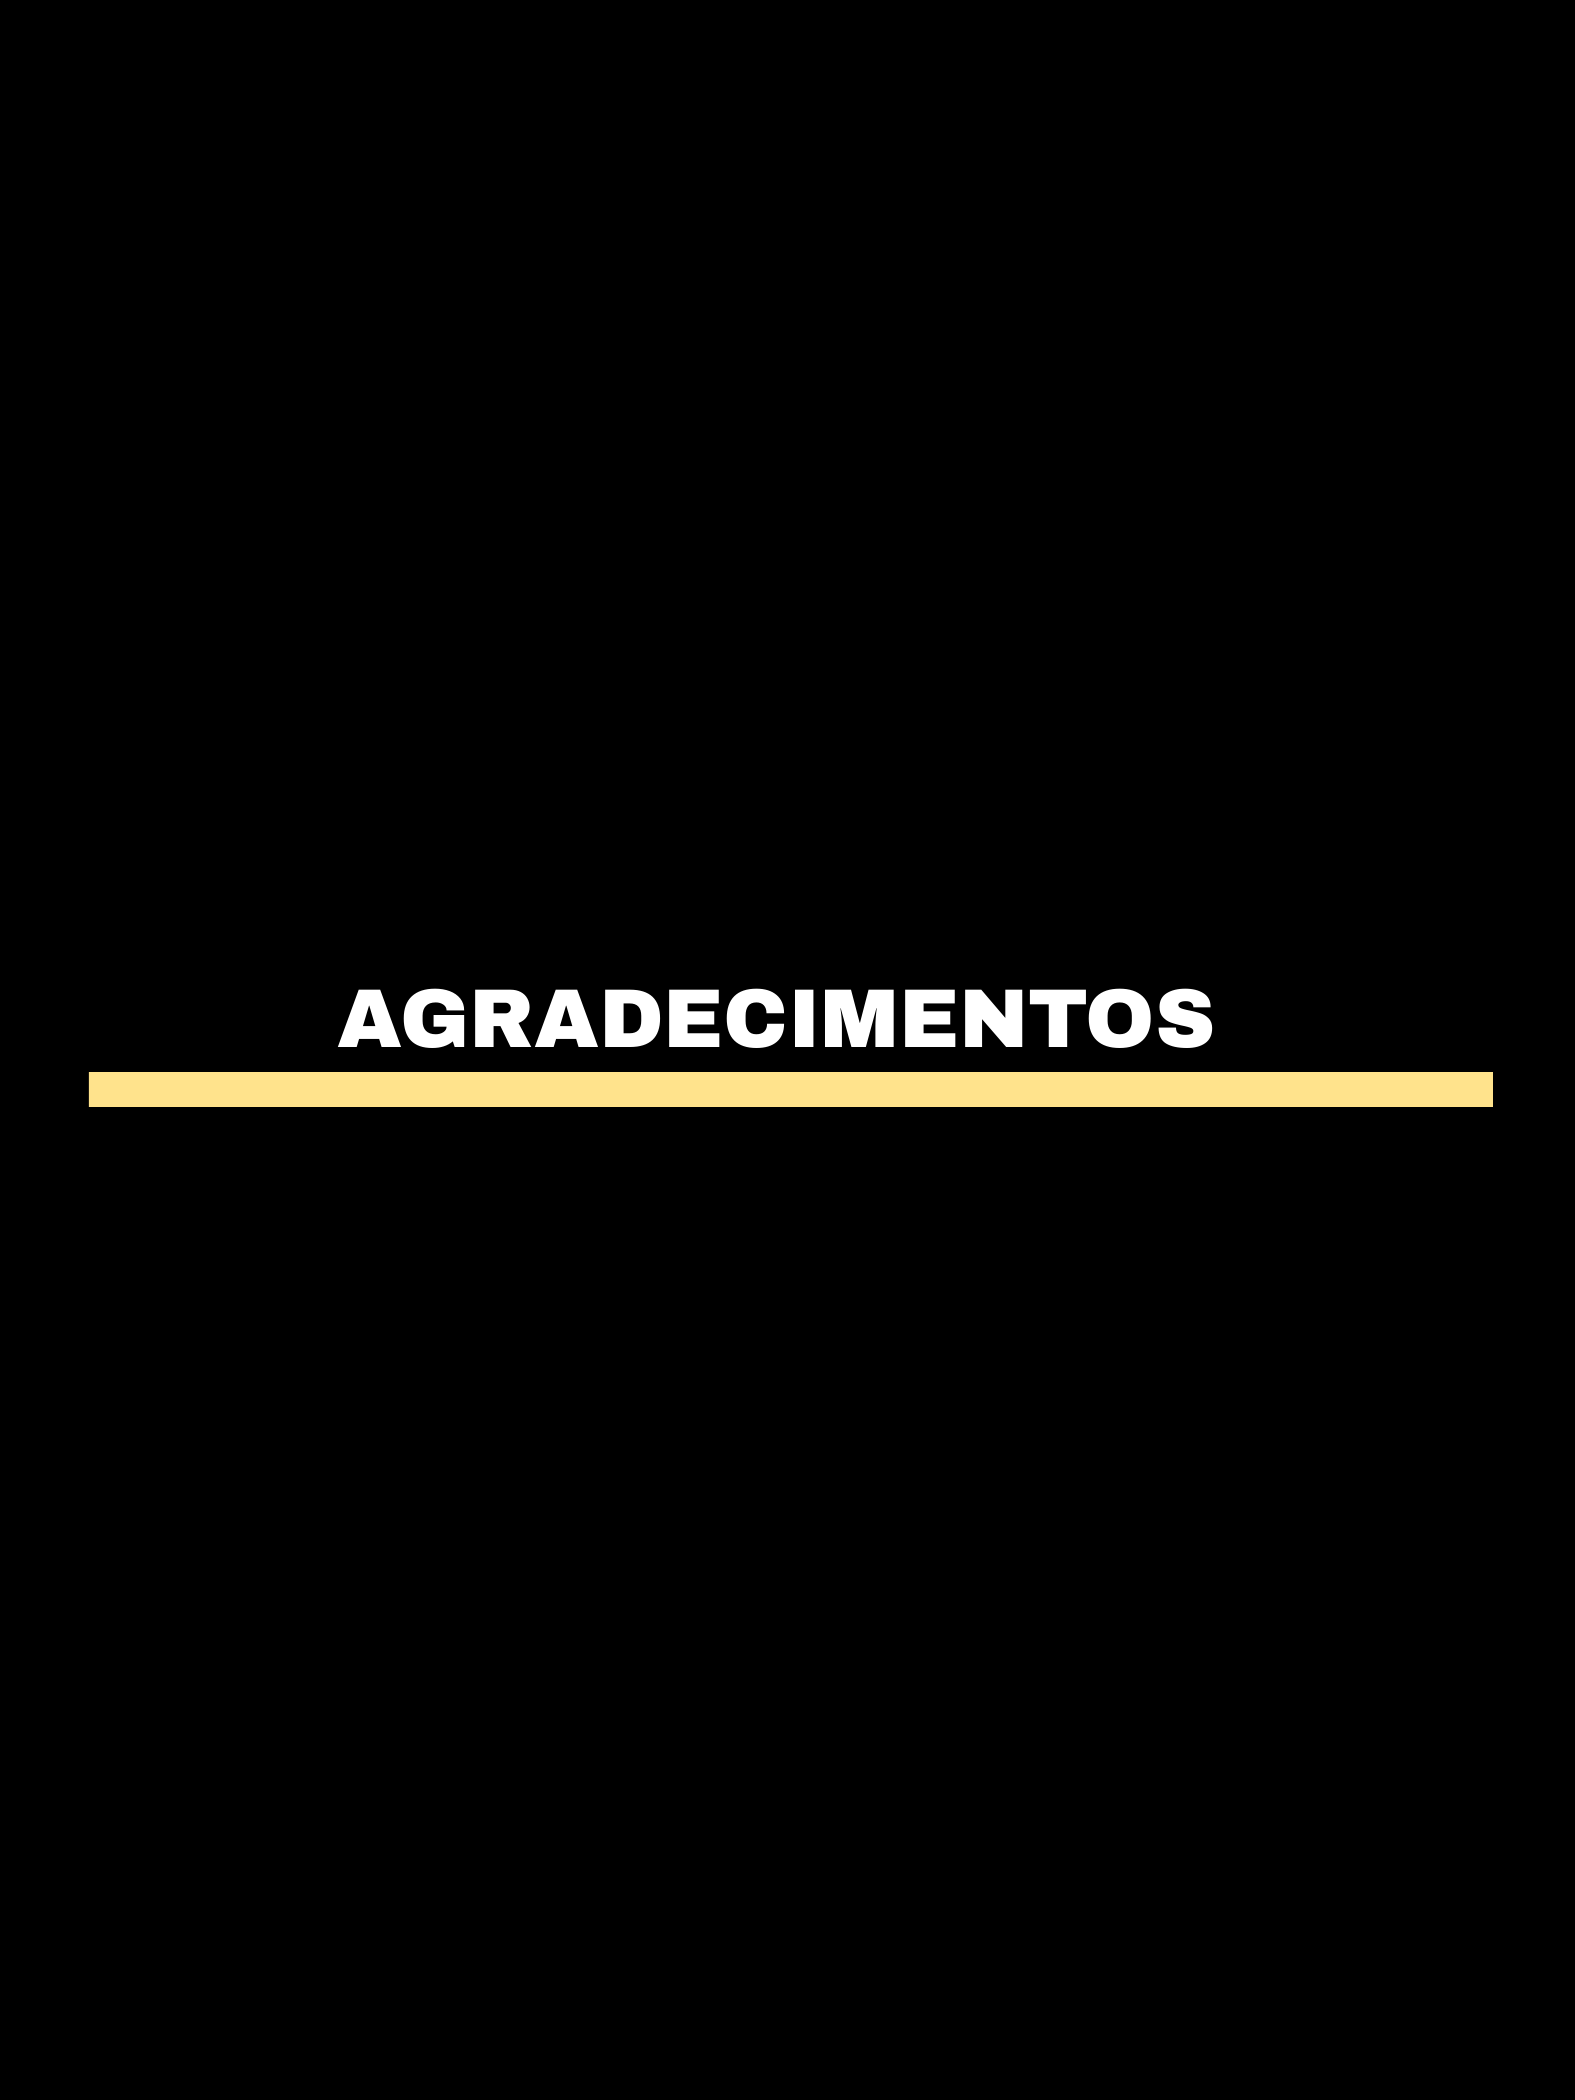

AGRADECIMENTOS

DOMINE JAVASCRIPT - CARLA SILVEIRA
14